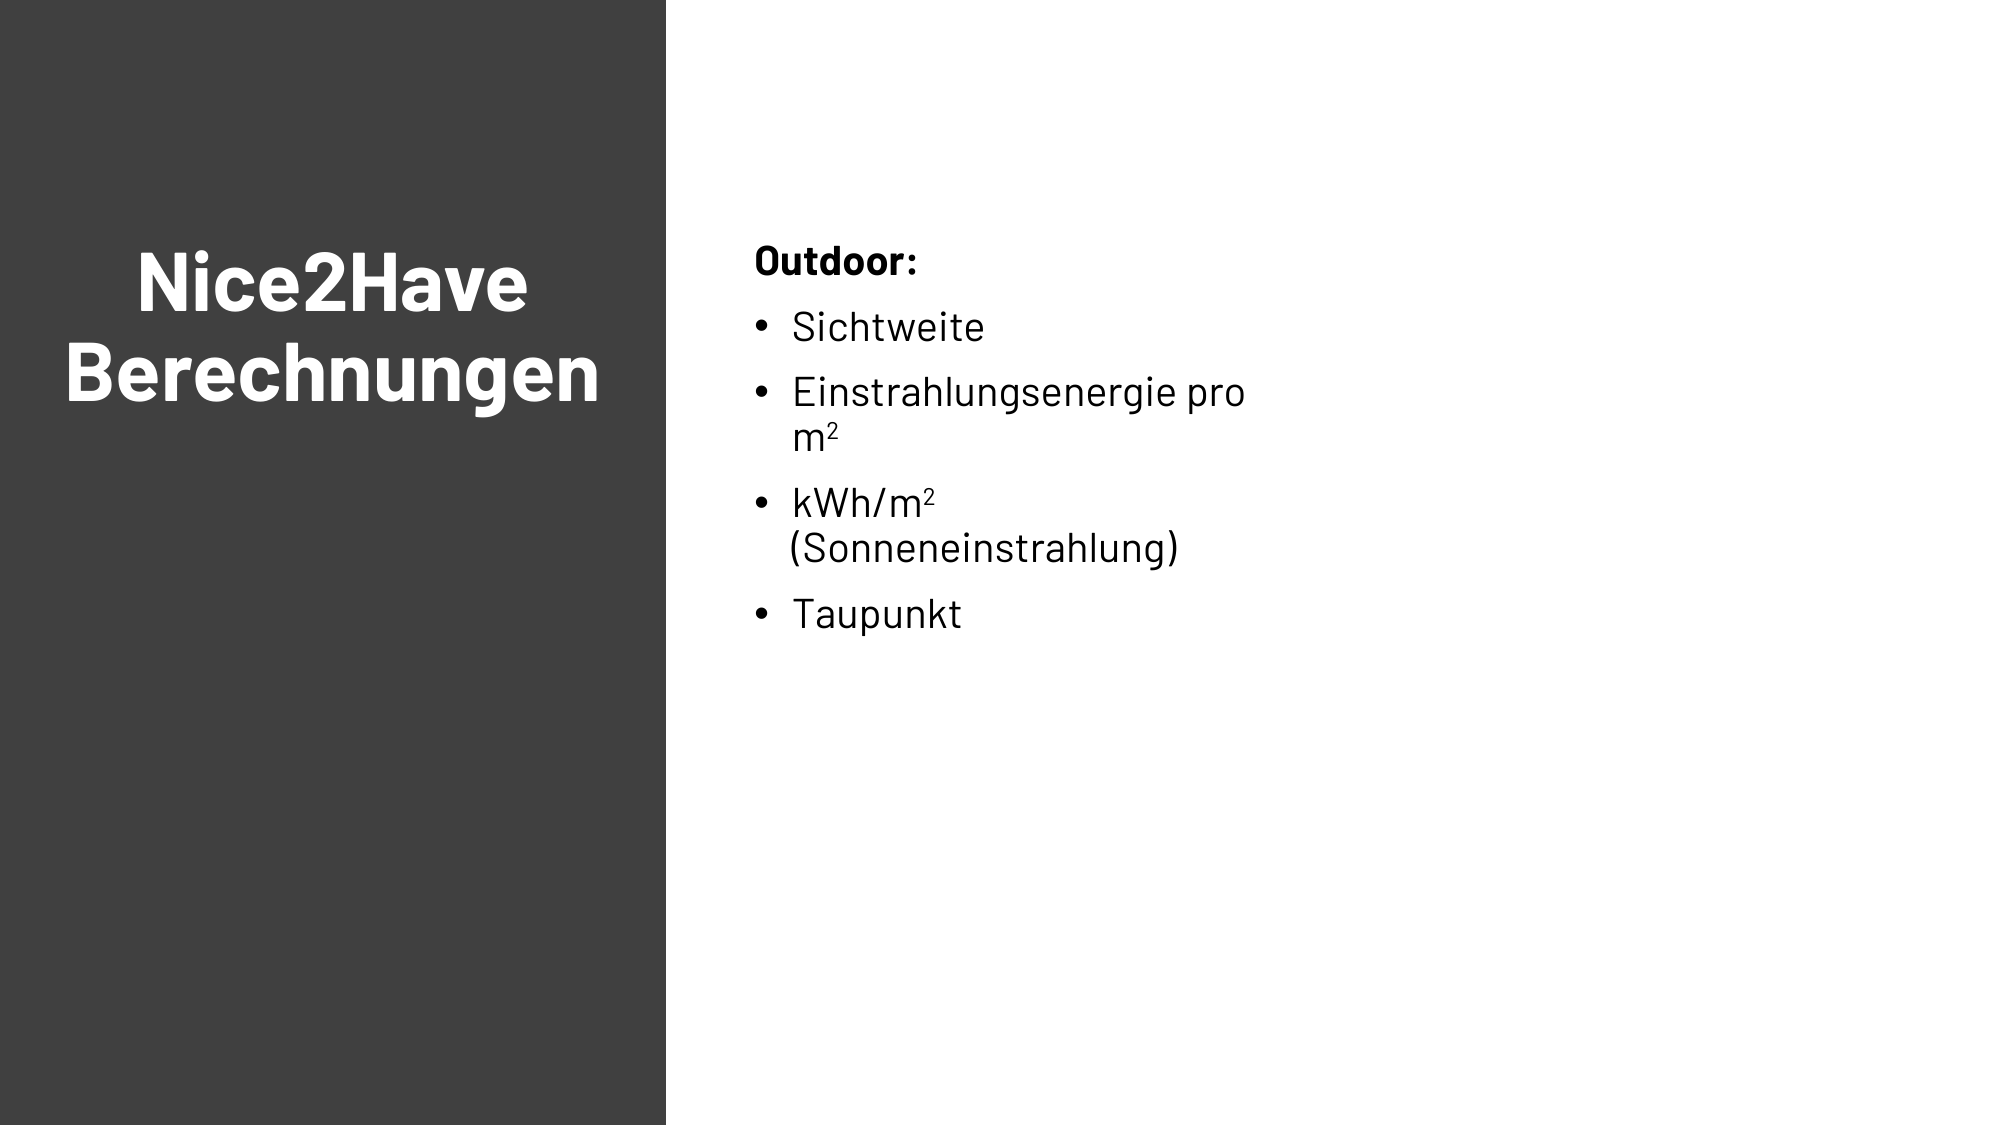

# Nice2Have Berechnungen
Outdoor:
Sichtweite
Einstrahlungsenergie pro m2
kWh/m2 (Sonneneinstrahlung)
Taupunkt